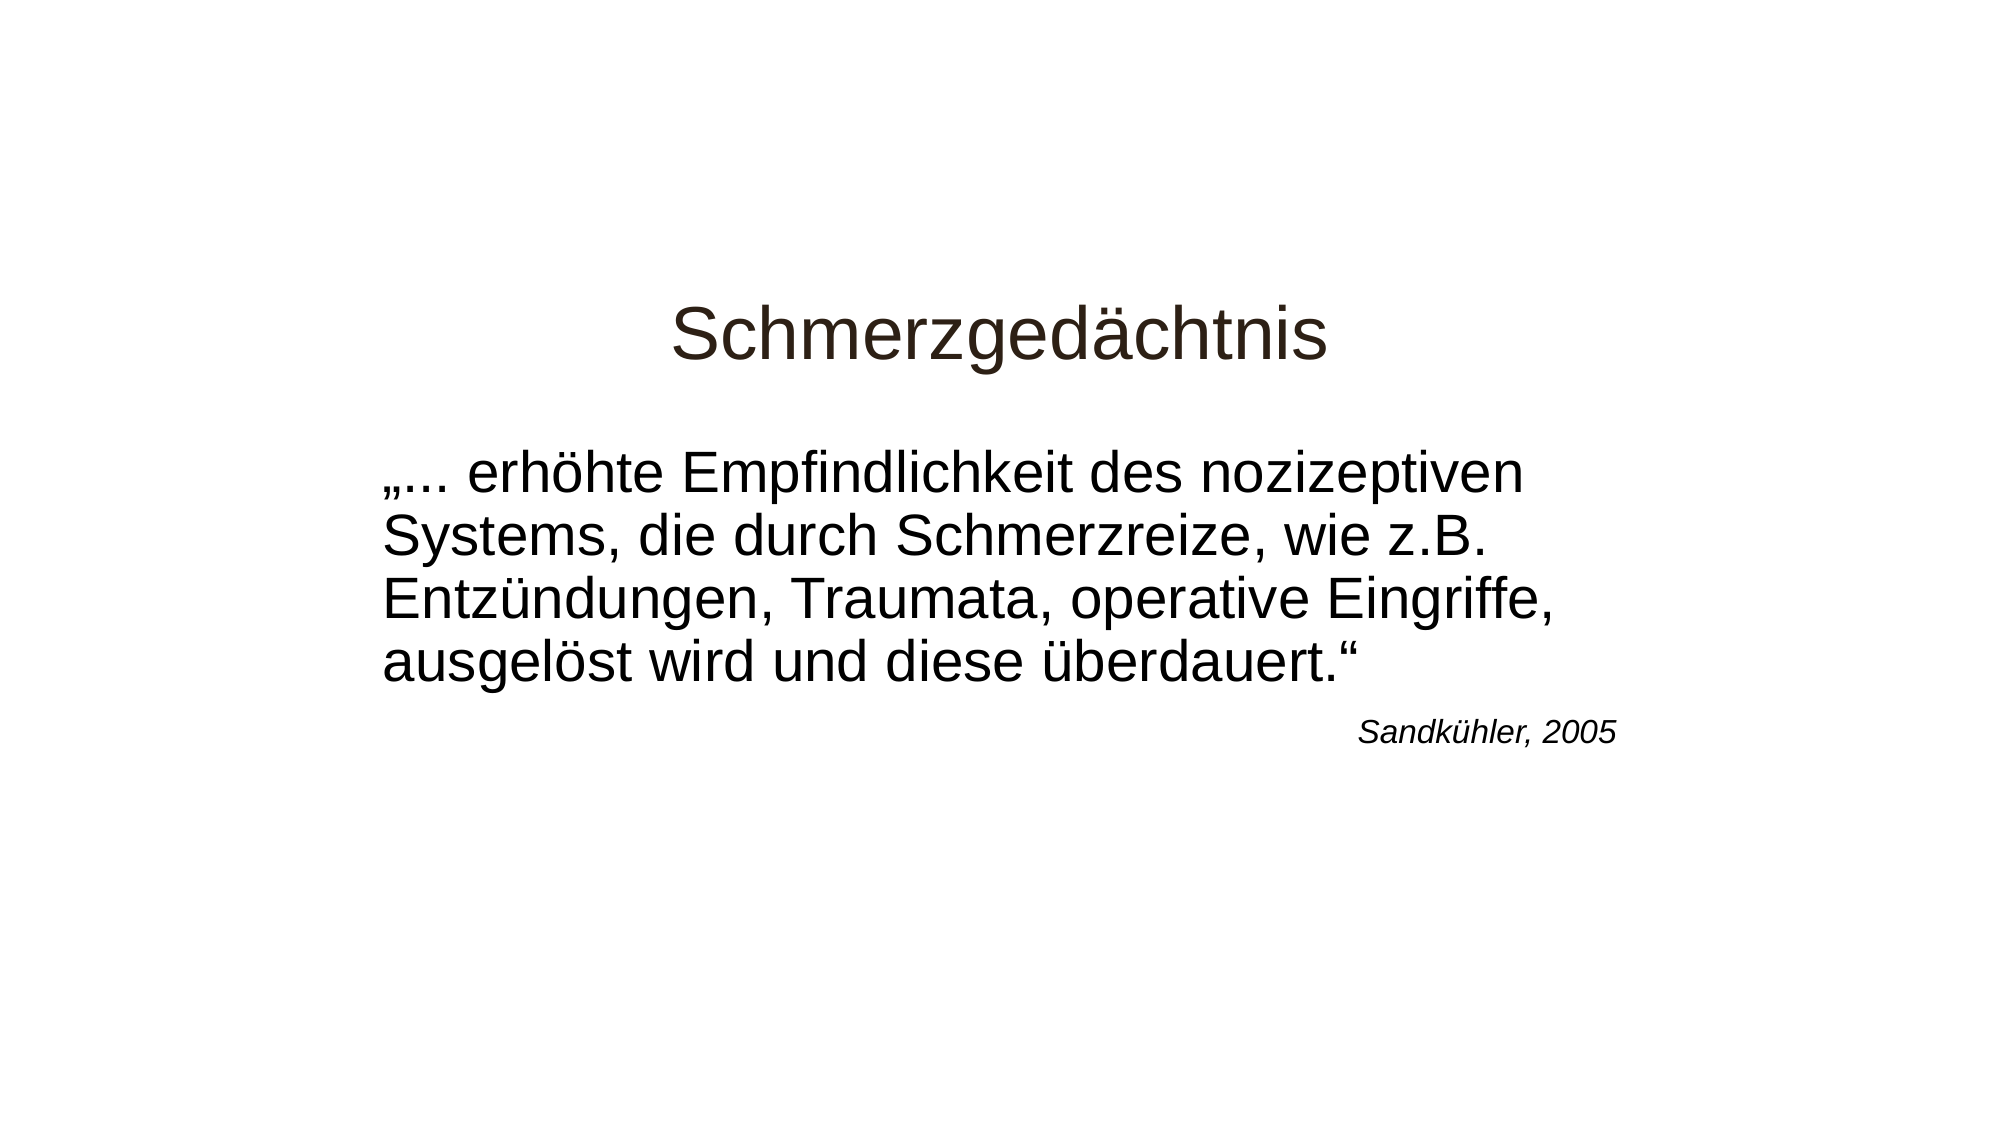

Schmerzgedächtnis
„... erhöhte Empfindlichkeit des nozizeptiven Systems, die durch Schmerzreize, wie z.B. Entzündungen, Traumata, operative Eingriffe, ausgelöst wird und diese überdauert.“
Sandkühler, 2005